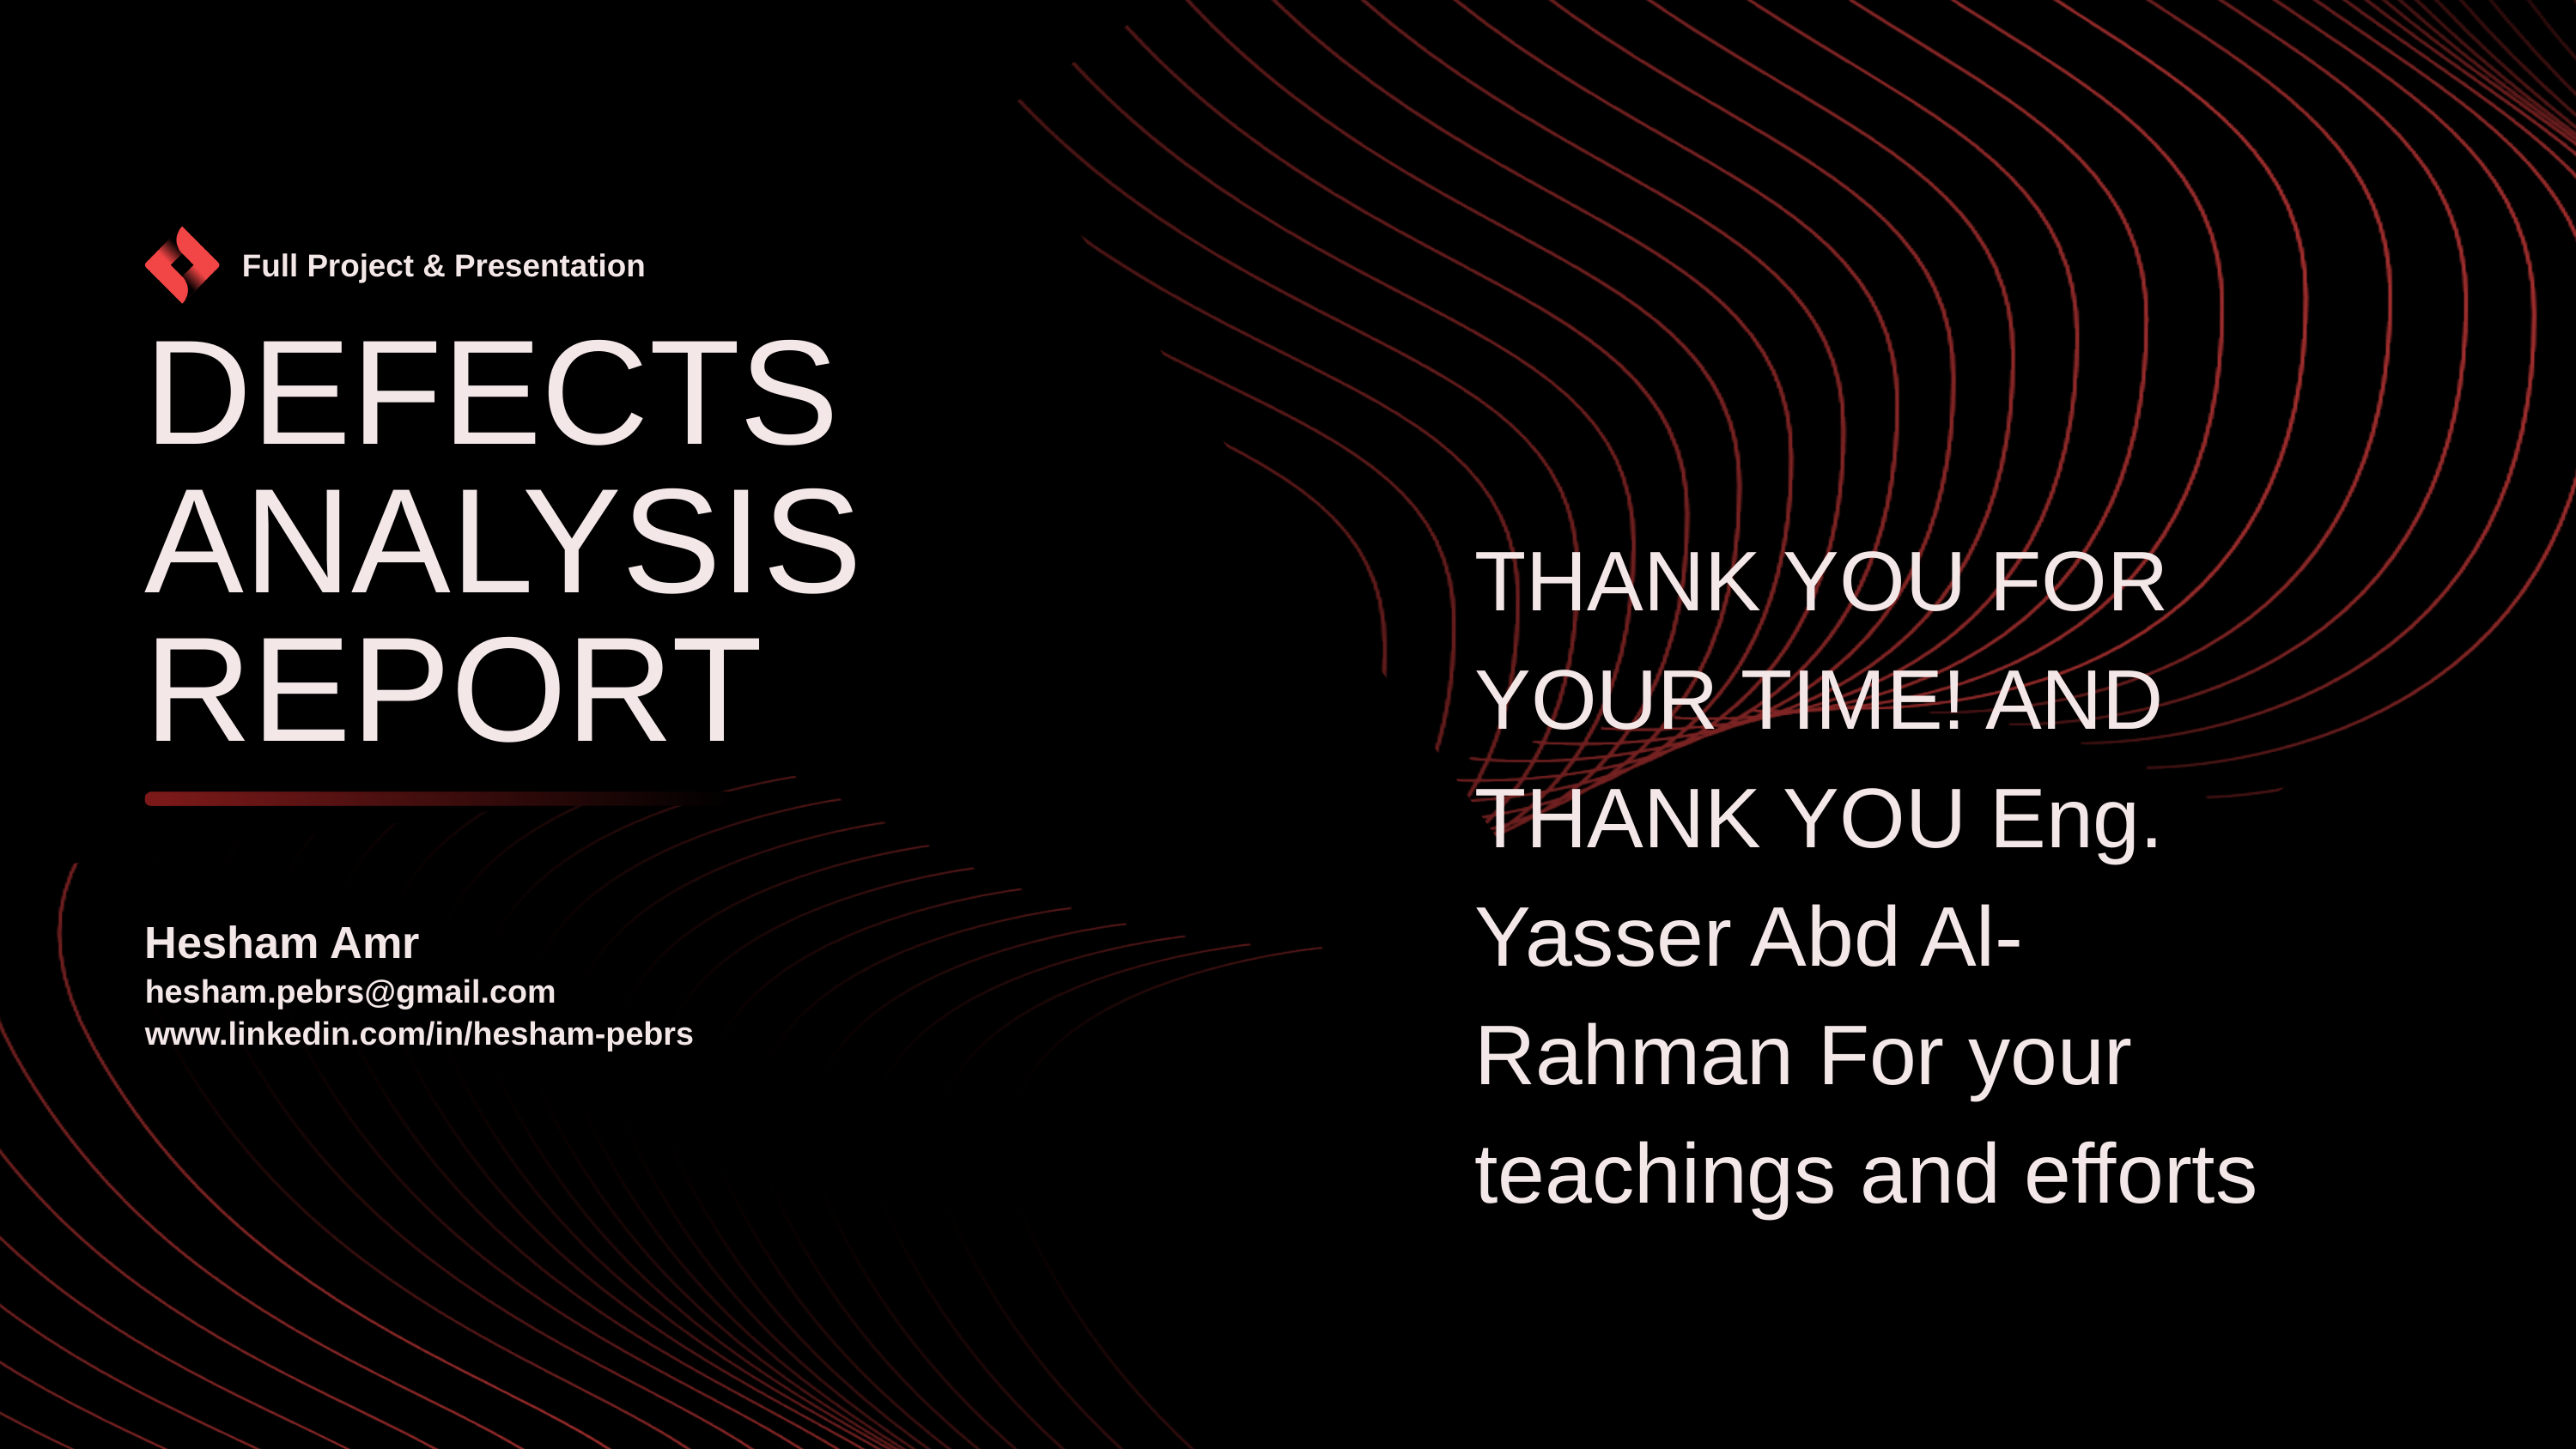

Full Project & Presentation
DEFECTS ANALYSIS REPORT

THANK YOU FOR YOUR TIME! AND THANK YOU Eng. Yasser Abd Al-Rahman For your teachings and efforts
Hesham Amr
hesham.pebrs@gmail.com
www.linkedin.com/in/hesham-pebrs